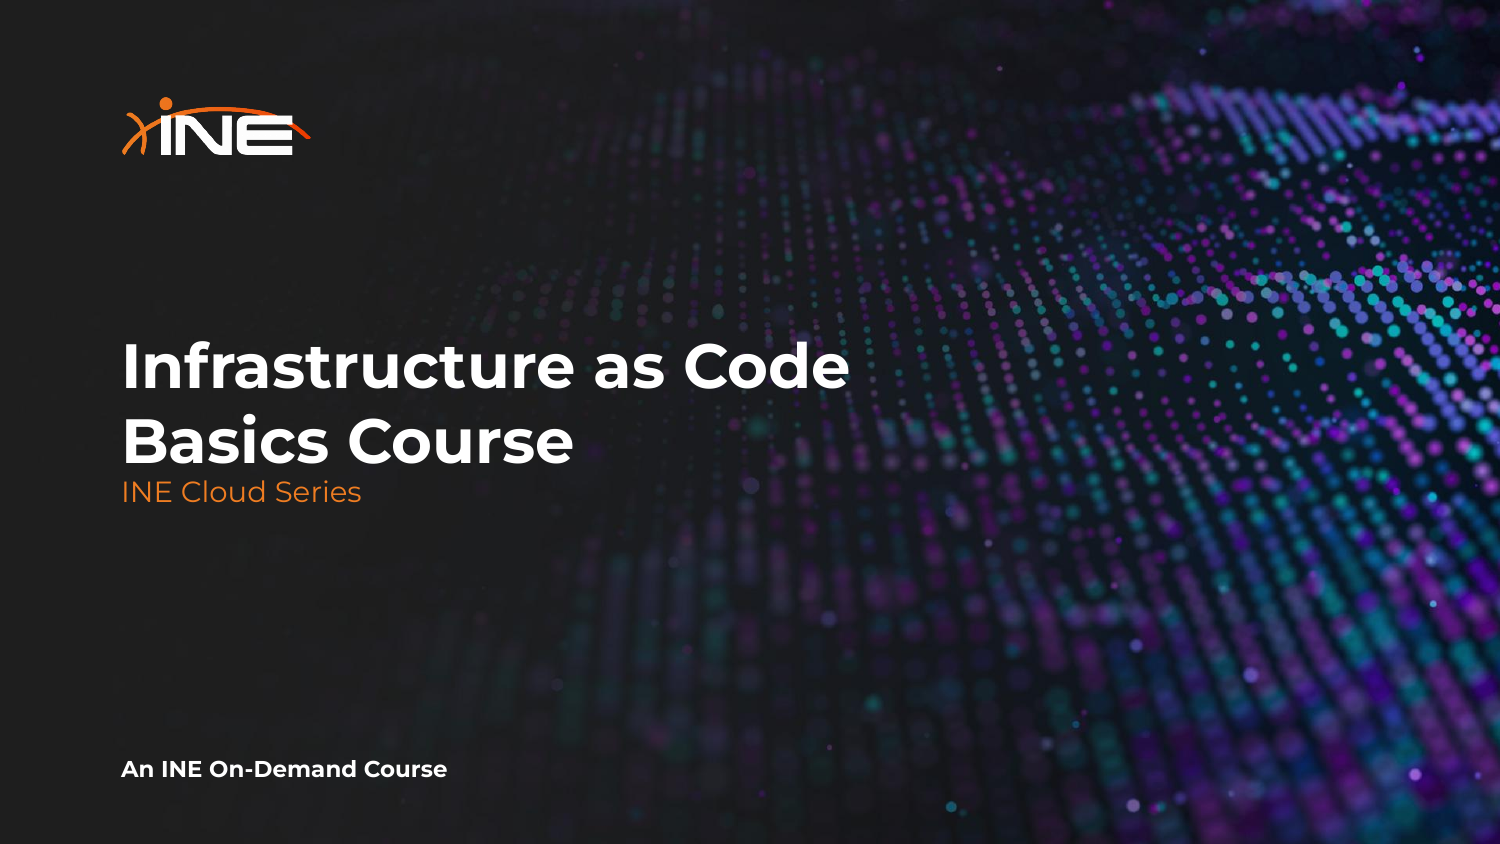

# Infrastructure as Code Basics Course
INE Cloud Series
An INE On-Demand Course